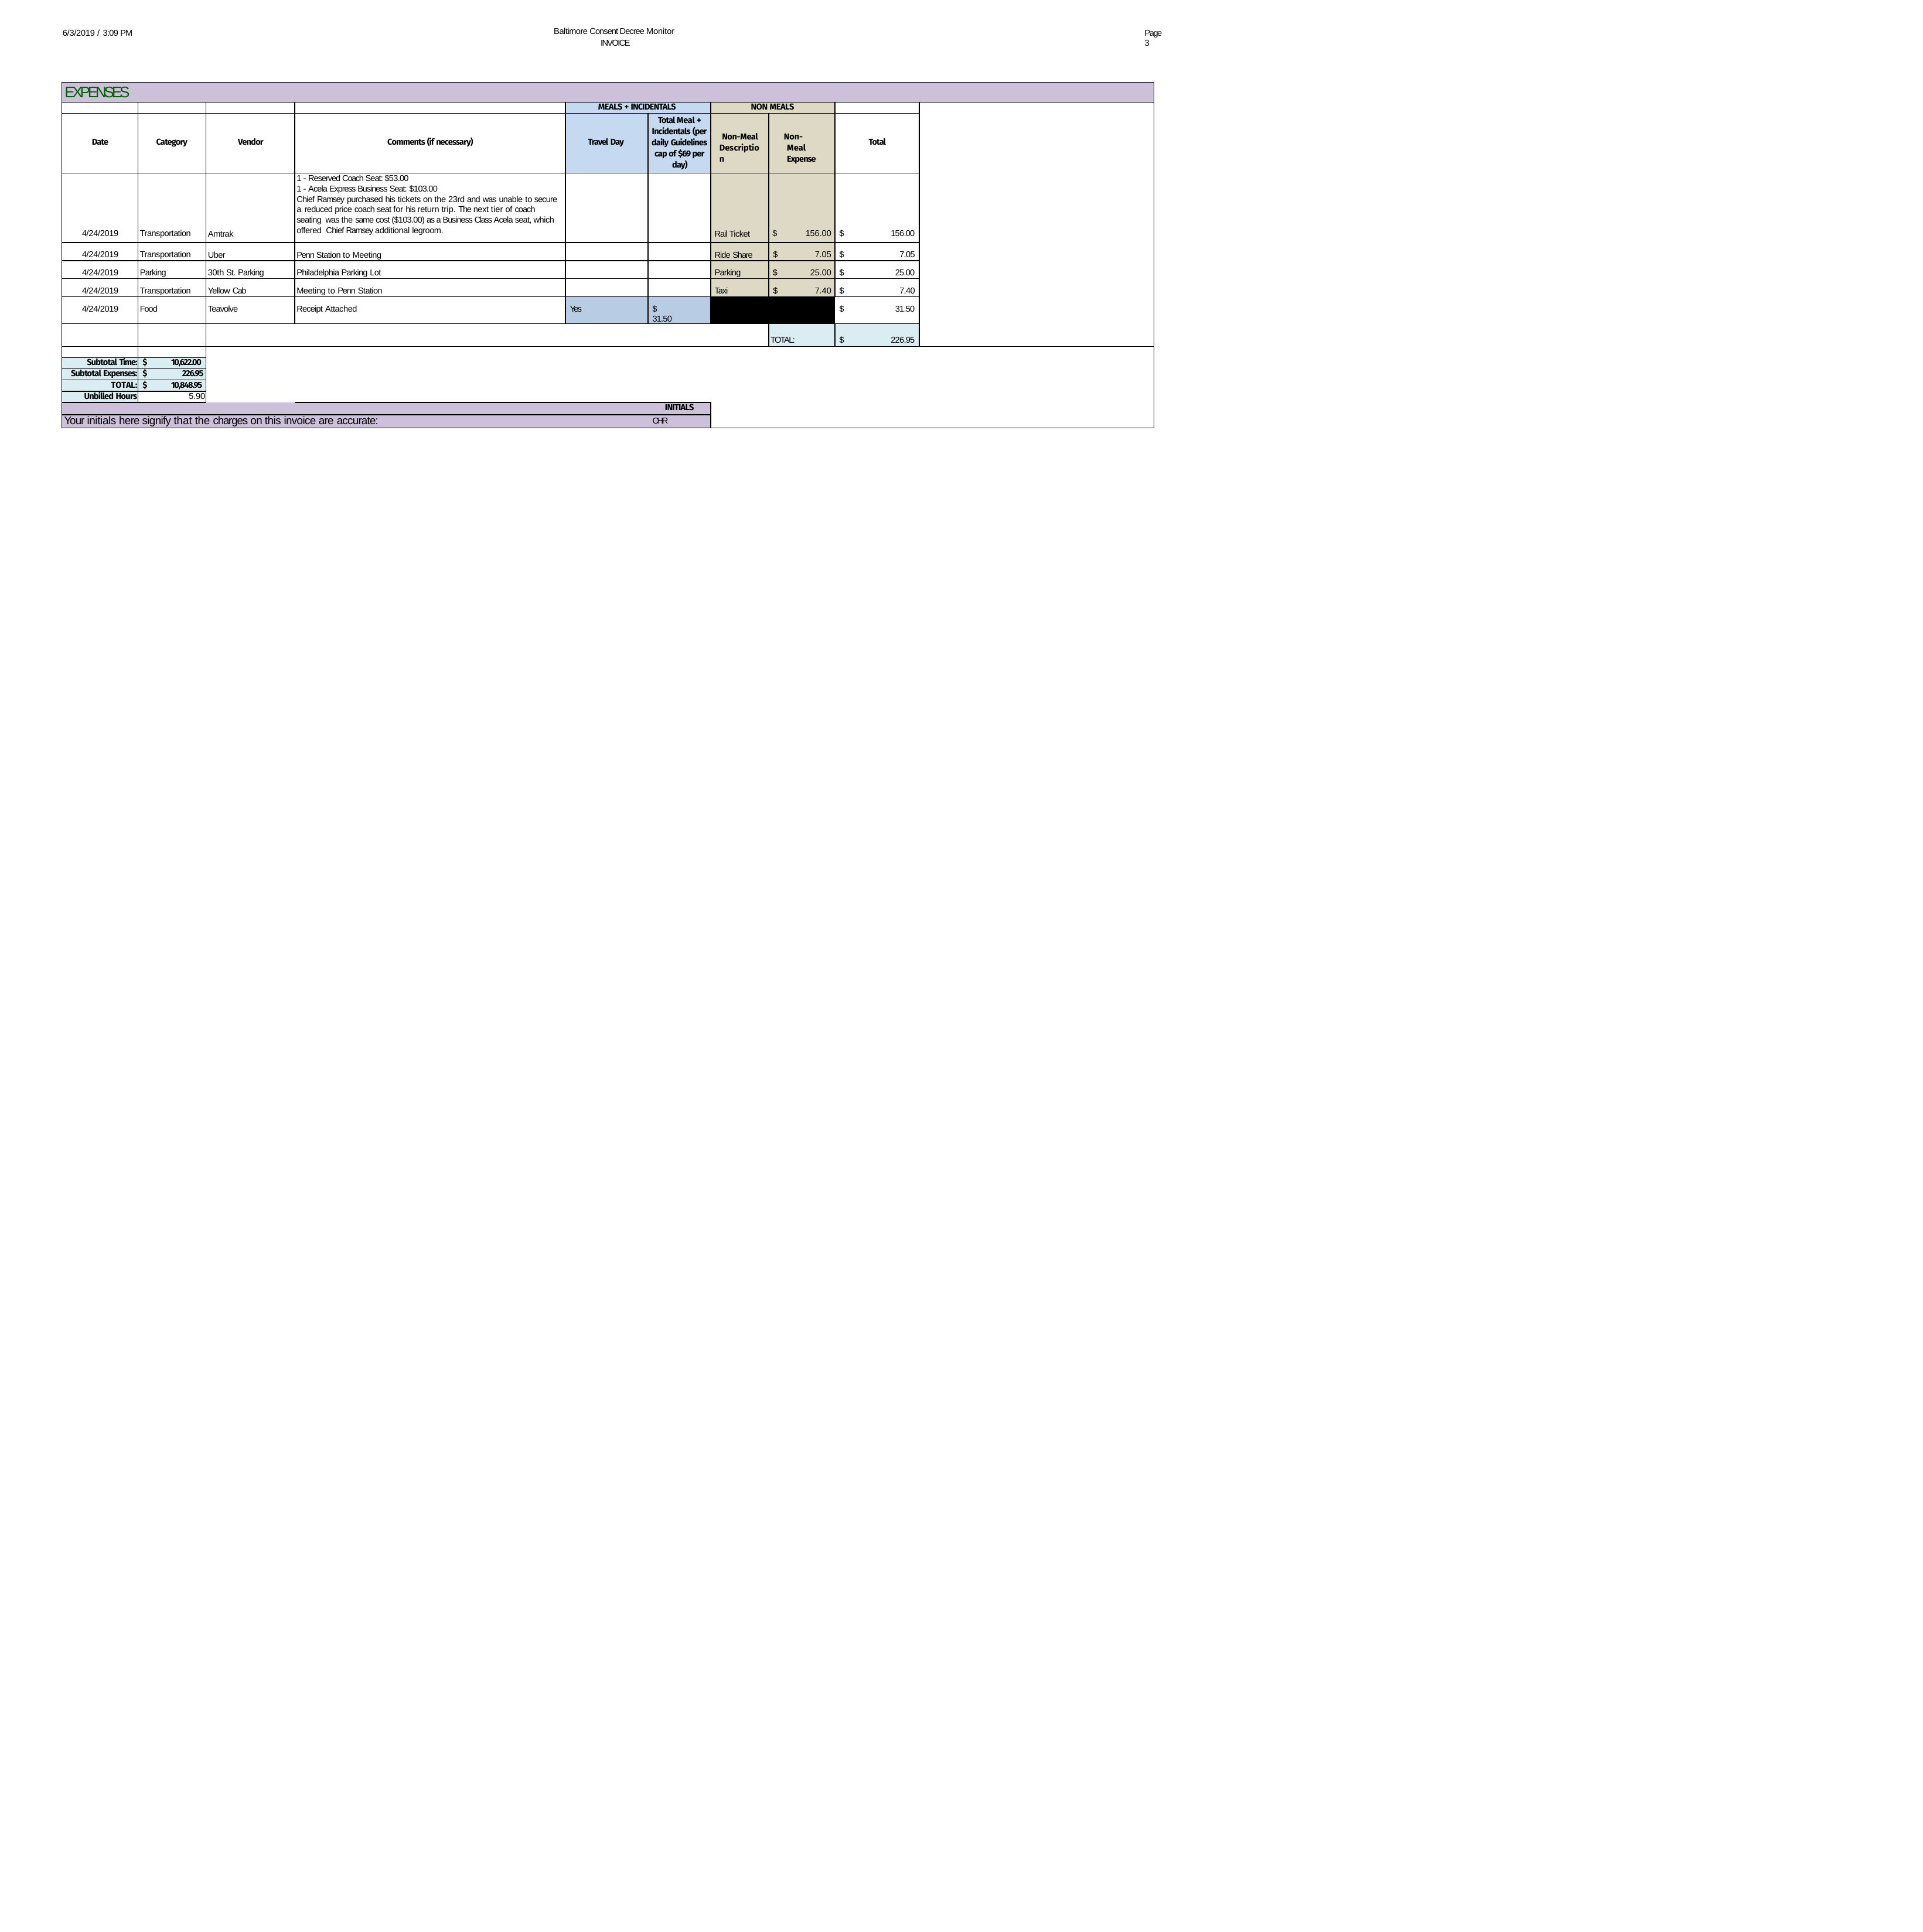

Baltimore Consent Decree Monitor  INVOICE
6/3/2019 / 3:09 PM
Page 3
| EXPENSES |  |  |  |  |  |  |  |  |  |
| --- | --- | --- | --- | --- | --- | --- | --- | --- | --- |
|  |  |  |  | MEALS + INCIDENTALS |  | NON MEALS |  |  |  |
| Date | Category | Vendor | Comments (if necessary) | Travel Day | Total Meal + Incidentals (per daily Guidelines cap of $69 per day) | Non-Meal Description | Non-Meal Expense | Total |  |
| 4/24/2019 | Transportation | Amtrak | 1 - Reserved Coach Seat: $53.00 1 - Acela Express Business Seat: $103.00 Chief Ramsey purchased his tickets on the 23rd and was unable to secure a reduced price coach seat for his return trip. The next tier of coach seating was the same cost ($103.00) as a Business Class Acela seat, which offered Chief Ramsey additional legroom. |  |  | Rail Ticket | $ 156.00 | $ 156.00 |  |
| 4/24/2019 | Transportation | Uber | Penn Station to Meeting |  |  | Ride Share | $ 7.05 | $ 7.05 |  |
| 4/24/2019 | Parking | 30th St. Parking | Philadelphia Parking Lot |  |  | Parking | $ 25.00 | $ 25.00 |  |
| 4/24/2019 | Transportation | Yellow Cab | Meeting to Penn Station |  |  | Taxi | $ 7.40 | $ 7.40 |  |
| 4/24/2019 | Food | Teavolve | Receipt Attached | Yes | $ 31.50 |  |  | $ 31.50 |  |
|  |  |  |  |  |  |  | TOTAL: | $ 226.95 |  |
|  |  |  |  |  |  |  |  |  |  |
| Subtotal Time: | $ 10,622.00 |  |  |  |  |  |  |  |  |
| Subtotal Expenses: | $ 226.95 |  |  |  |  |  |  |  |  |
| TOTAL: | $ 10,848.95 |  |  |  |  |  |  |  |  |
| Unbilled Hours | 5.90 |  |  |  |  |  |  |  |  |
|  |  |  |  |  | INITIALS |  |  |  |  |
| Your initials here signify that the charges on this invoice are accurate: |  |  |  |  | CHR |  |  |  |  |